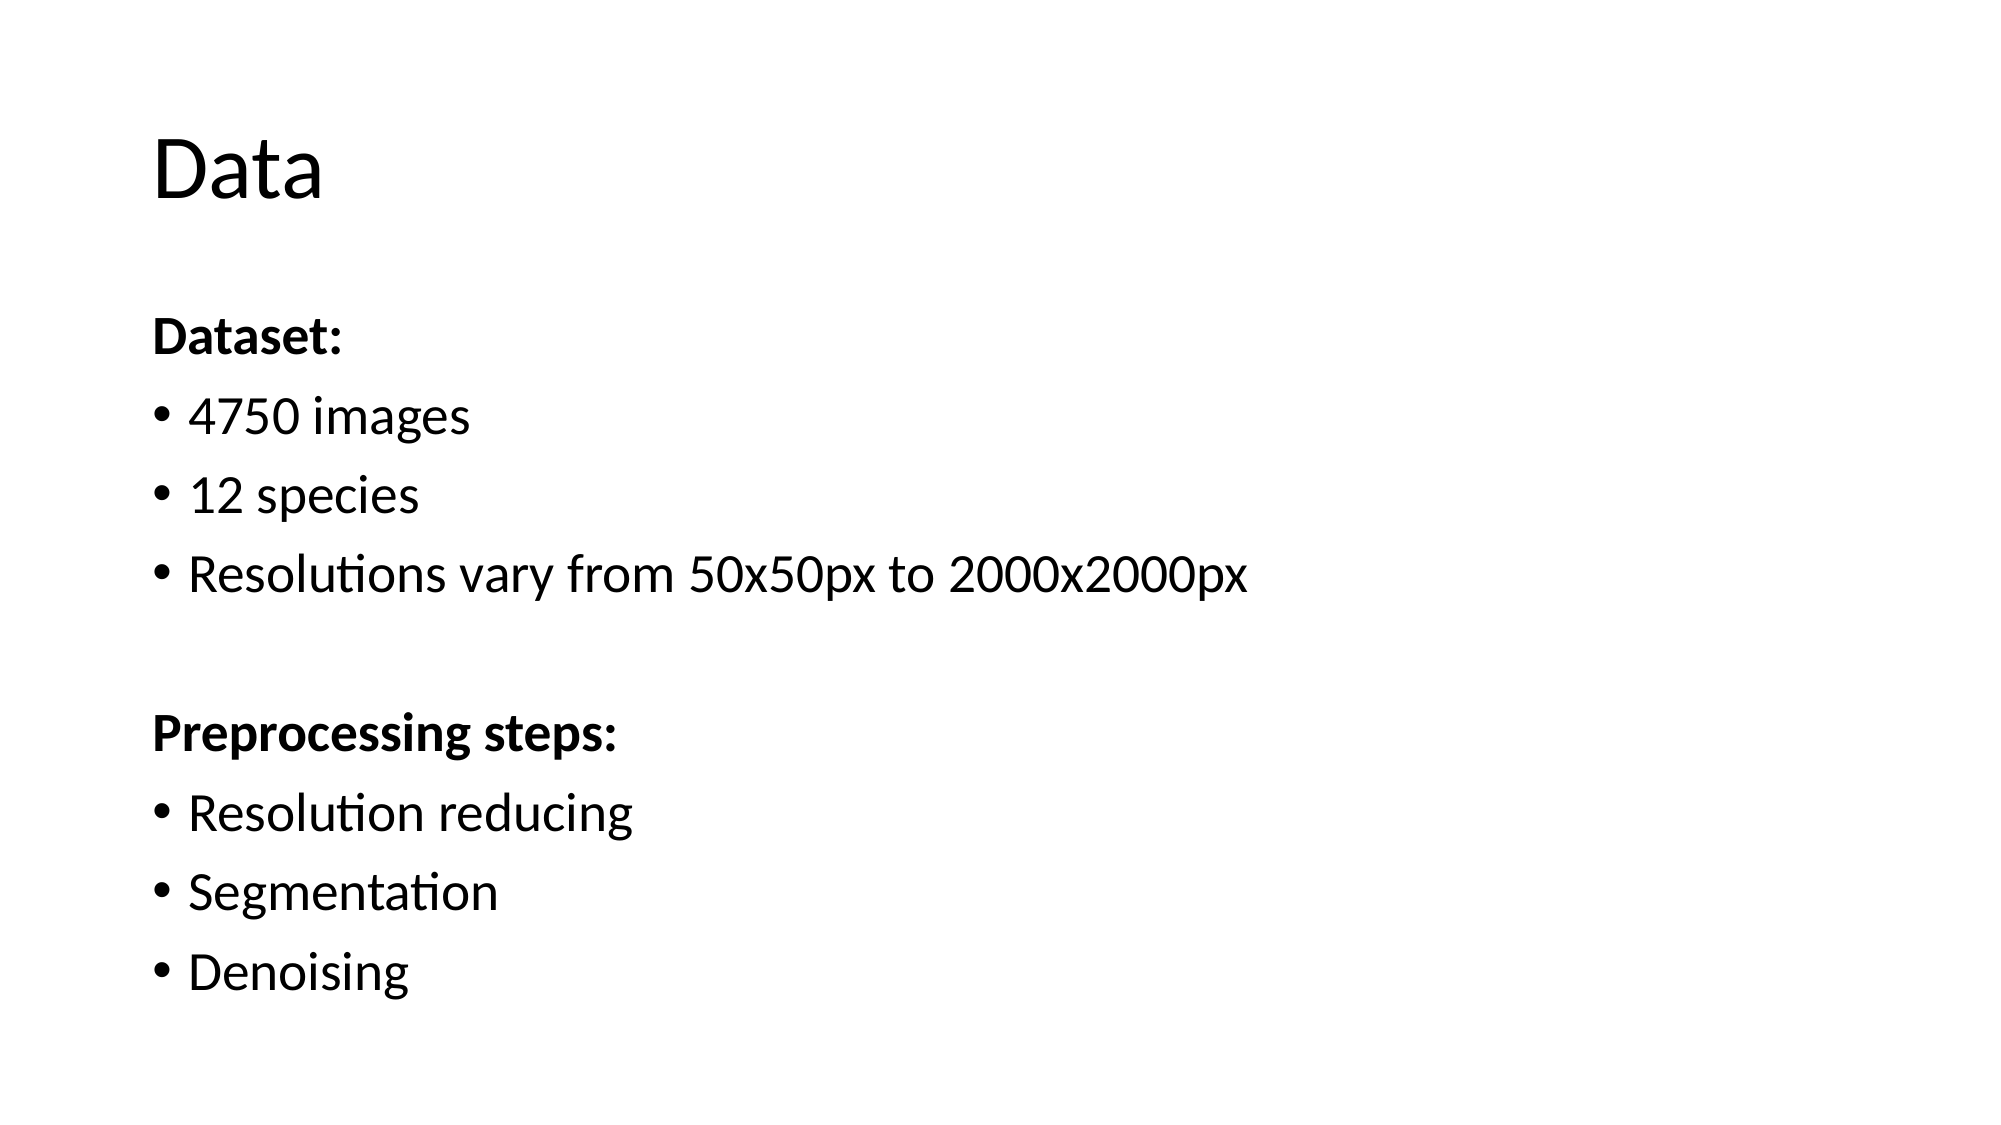

# Data
Dataset:
4750 images
12 species
Resolutions vary from 50x50px to 2000x2000px

Preprocessing steps:
Resolution reducing
Segmentation
Denoising